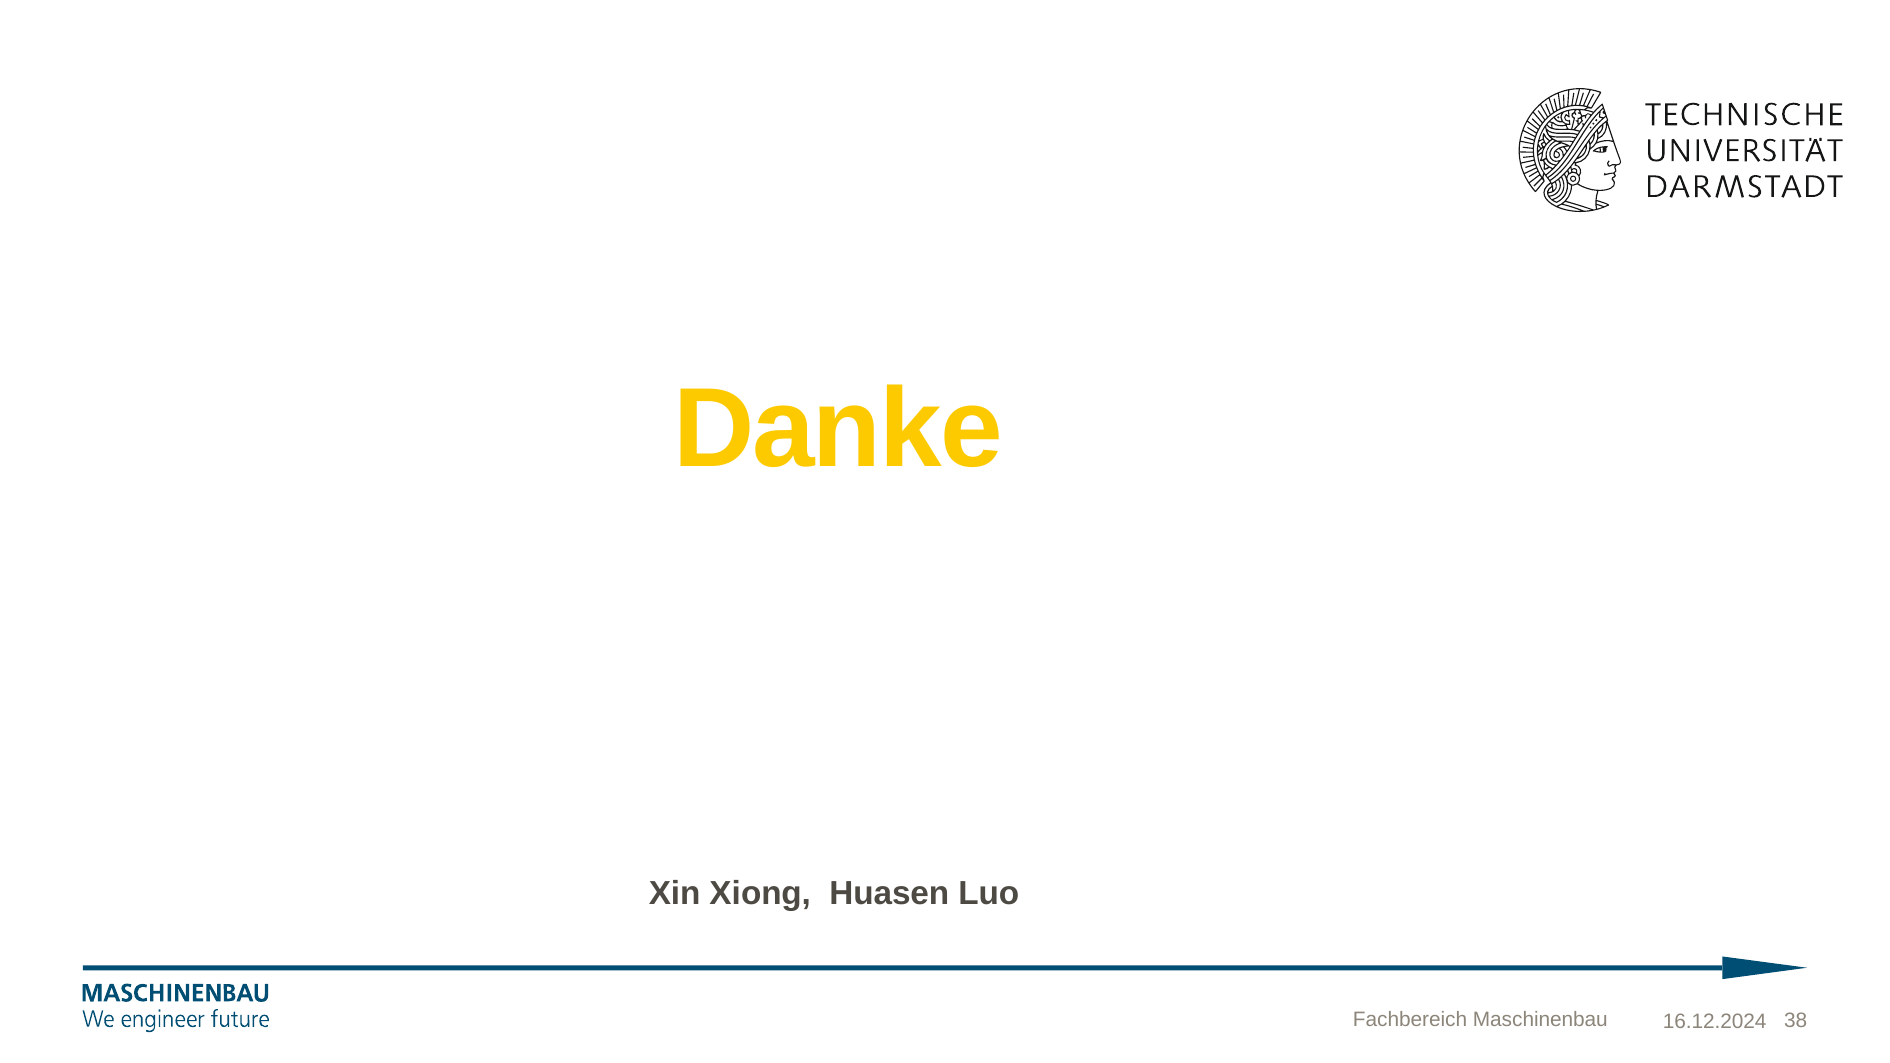

# Danke
Xin Xiong,  Huasen Luo

Fachbereich Maschinenbau
16.12.2024
38